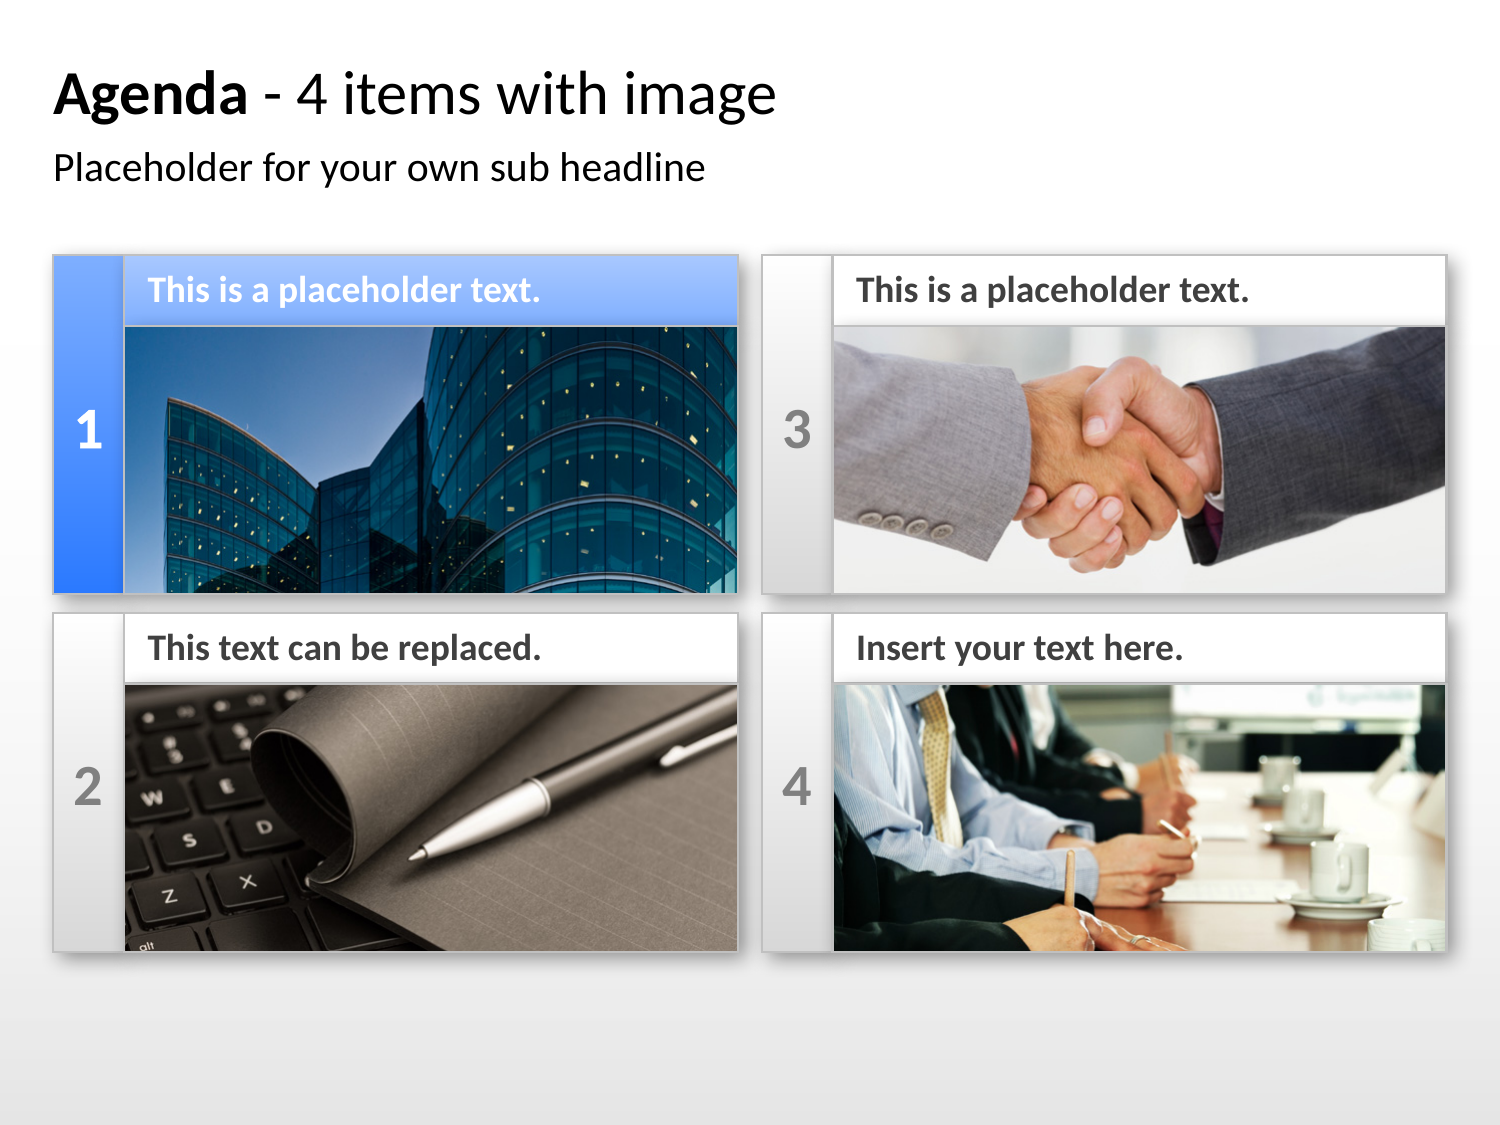

# Agenda - 4 items with image
Placeholder for your own sub headline
1
This is a placeholder text.

3
This is a placeholder text.

2
This text can be replaced.

4
Insert your text here.